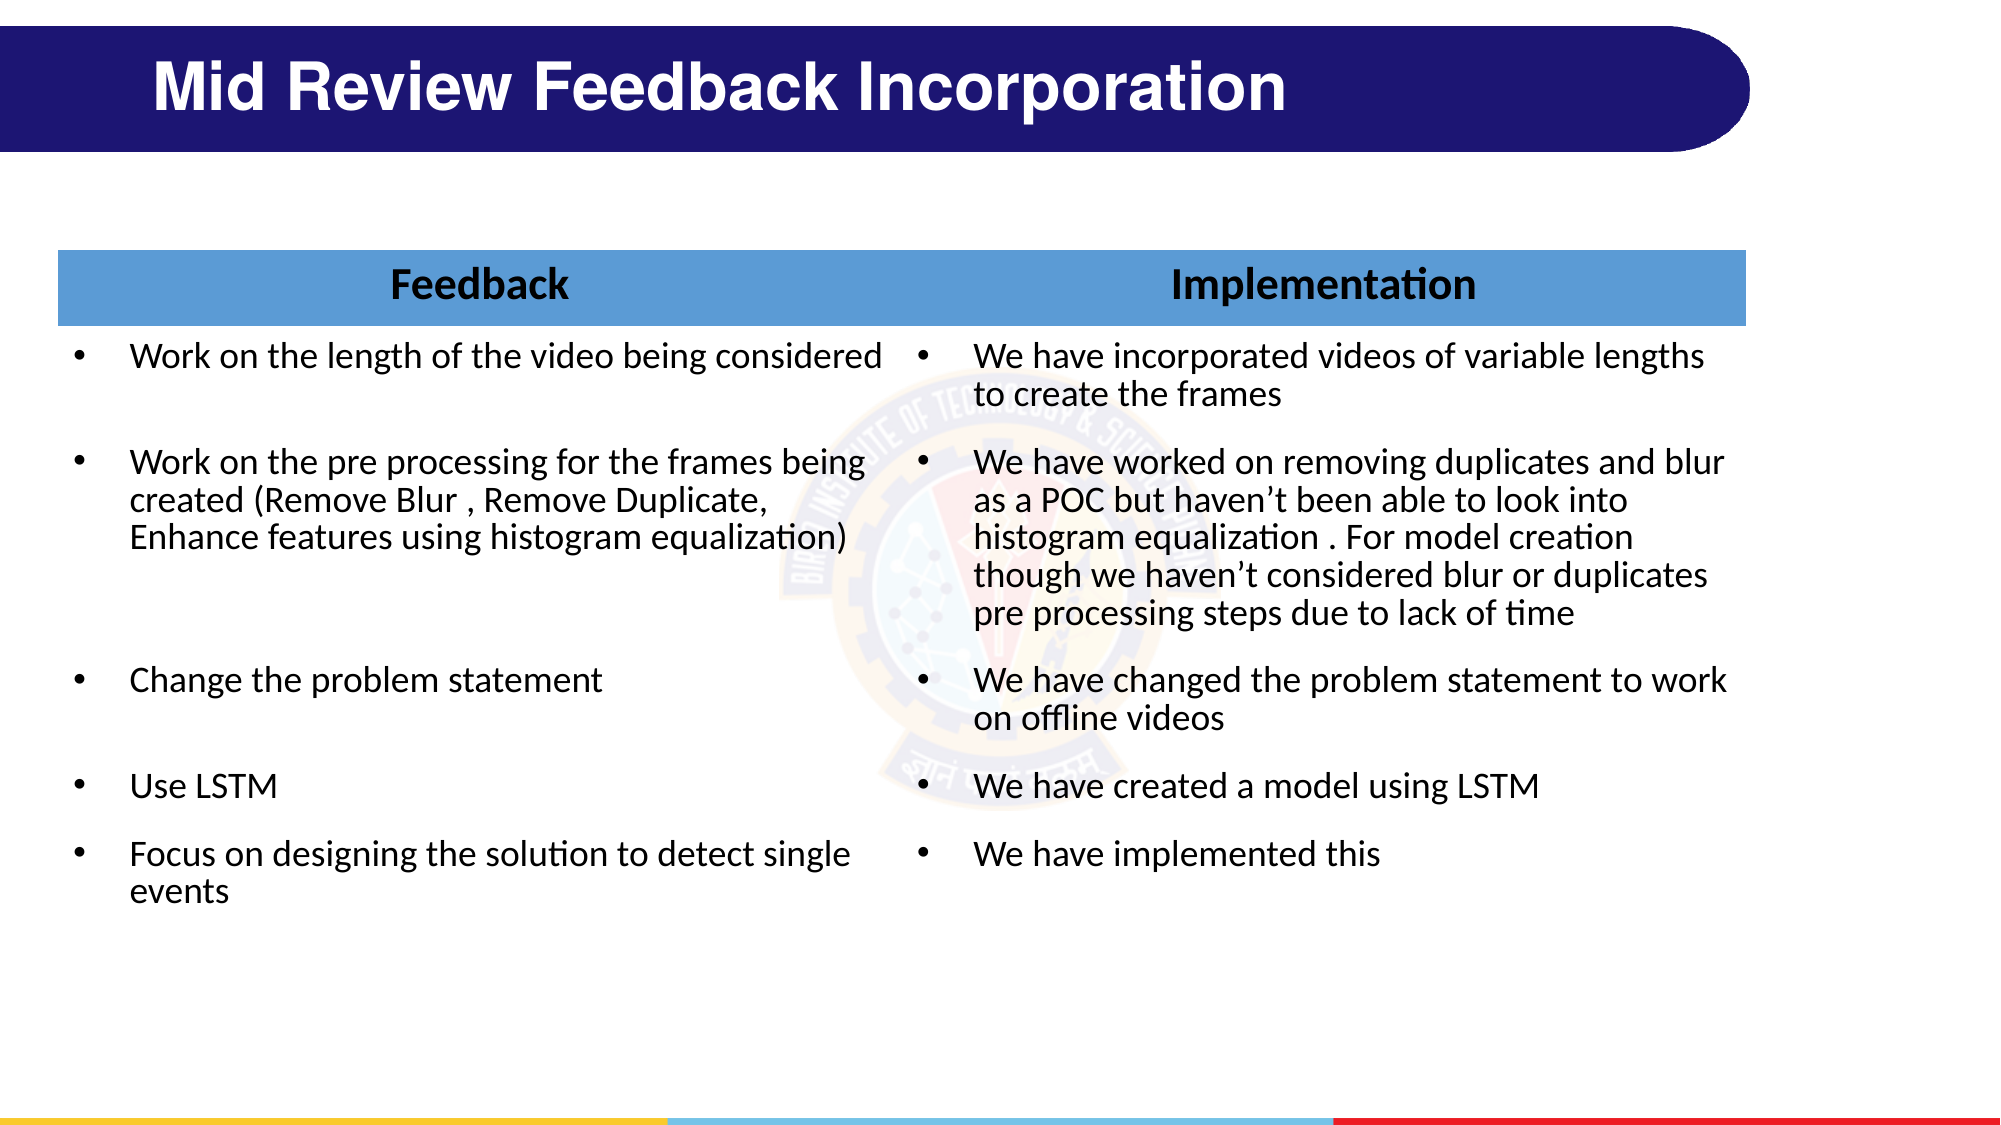

# Mid Review Feedback Incorporation
| Feedback | Implementation |
| --- | --- |
| Work on the length of the video being considered | We have incorporated videos of variable lengths to create the frames |
| Work on the pre processing for the frames being created (Remove Blur , Remove Duplicate, Enhance features using histogram equalization) | We have worked on removing duplicates and blur as a POC but haven’t been able to look into histogram equalization . For model creation though we haven’t considered blur or duplicates pre processing steps due to lack of time |
| Change the problem statement | We have changed the problem statement to work on offline videos |
| Use LSTM | We have created a model using LSTM |
| Focus on designing the solution to detect single events | We have implemented this |